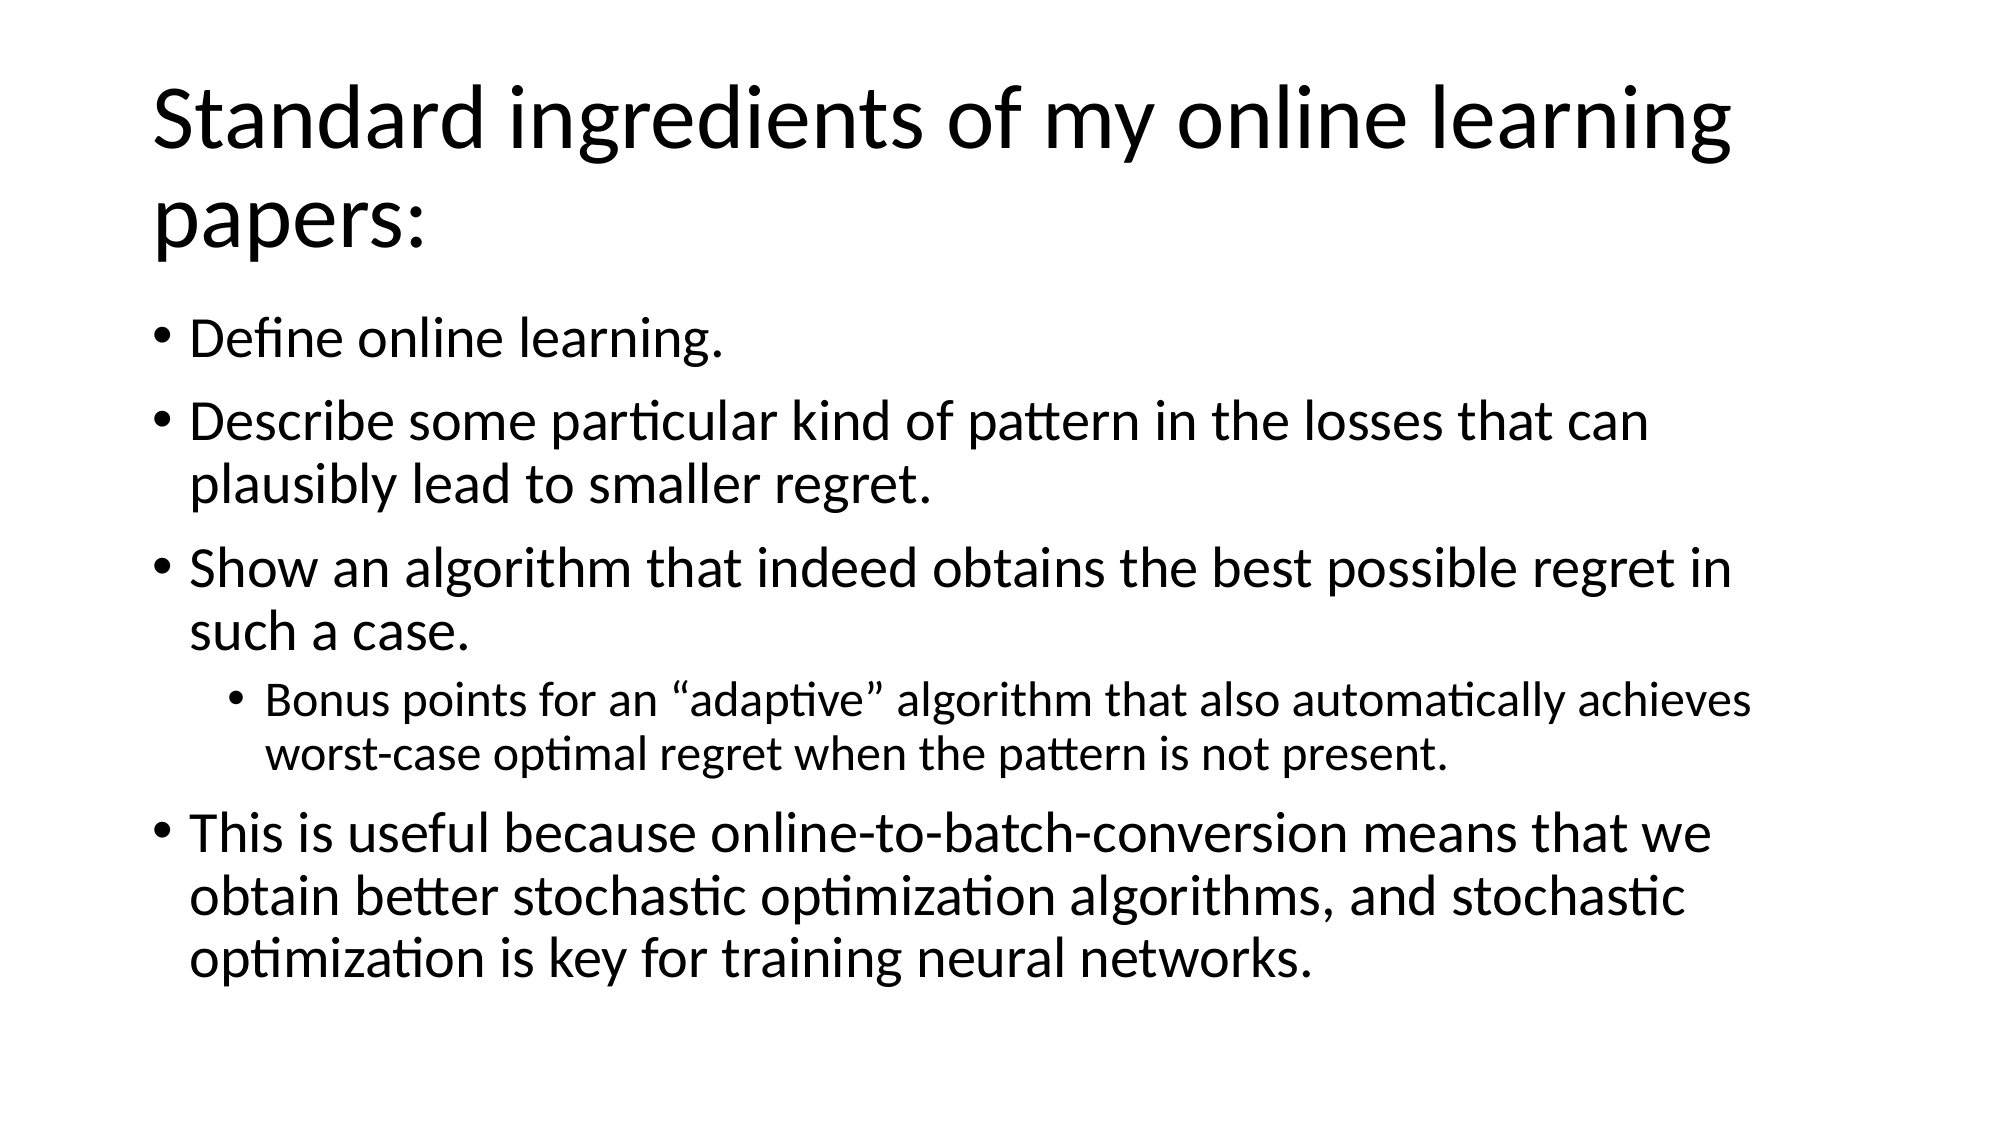

# Standard ingredients of my online learning papers:
Define online learning.
Describe some particular kind of pattern in the losses that can plausibly lead to smaller regret.
Show an algorithm that indeed obtains the best possible regret in such a case.
Bonus points for an “adaptive” algorithm that also automatically achieves worst-case optimal regret when the pattern is not present.
This is useful because online-to-batch-conversion means that we obtain better stochastic optimization algorithms, and stochastic optimization is key for training neural networks.